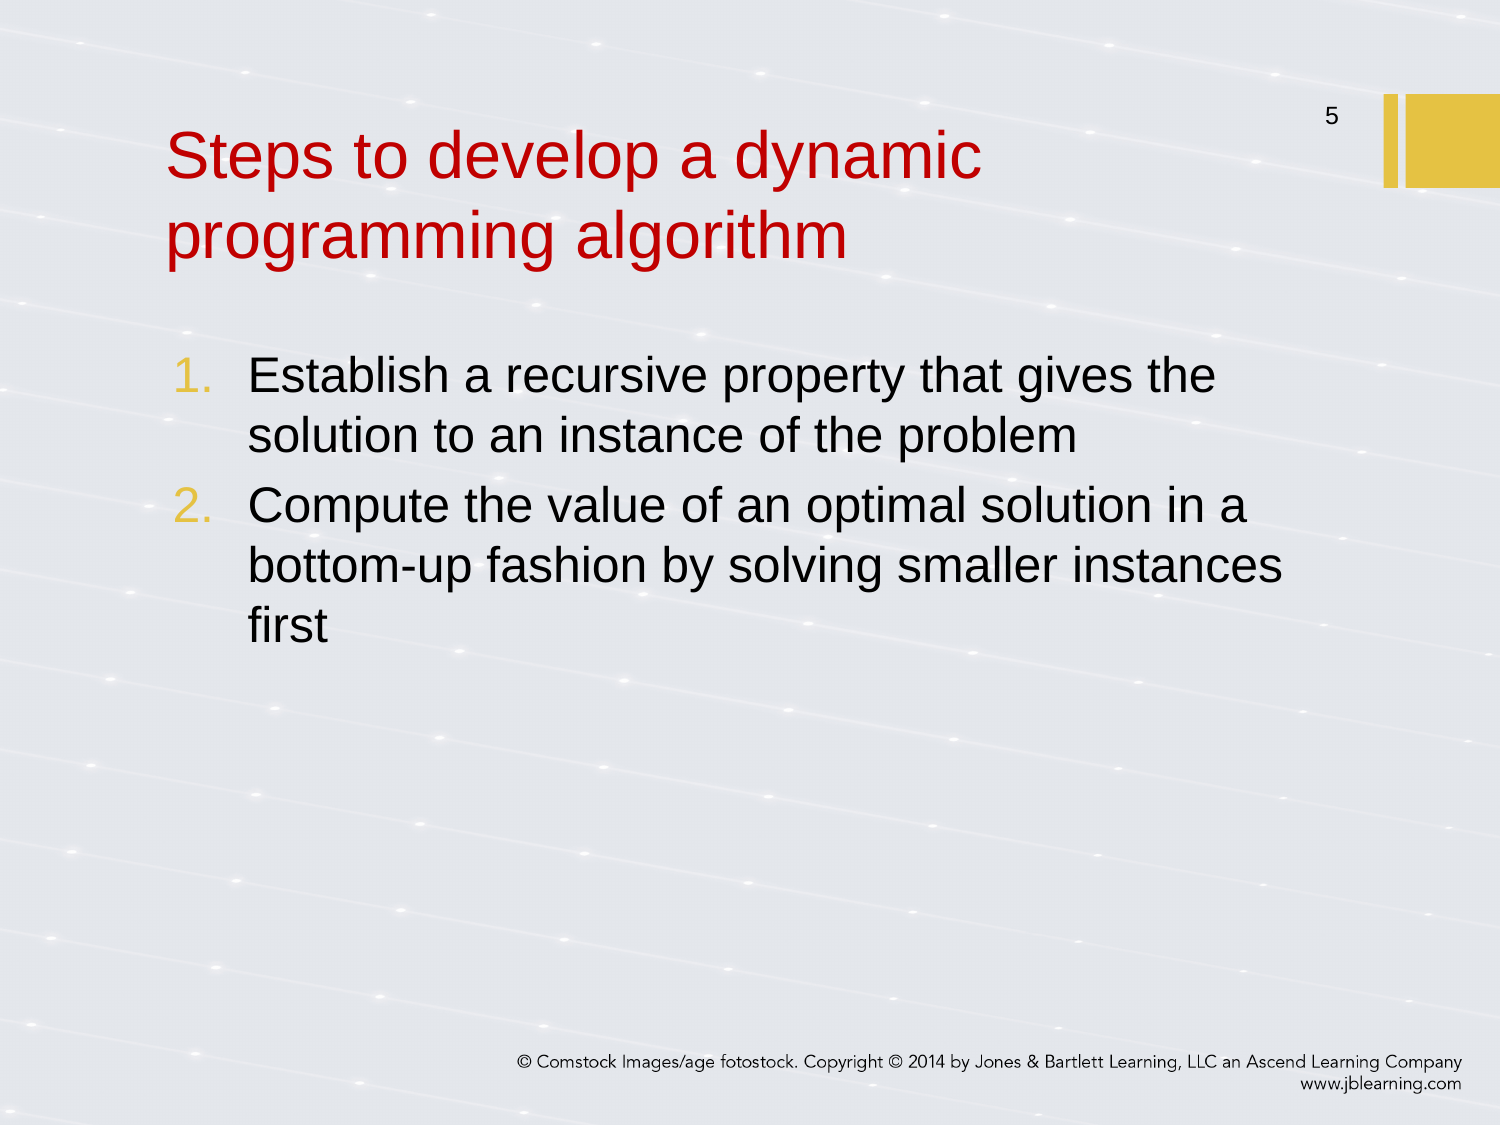

# Steps to develop a dynamic programming algorithm
5
Establish a recursive property that gives the solution to an instance of the problem
Compute the value of an optimal solution in a bottom-up fashion by solving smaller instances first